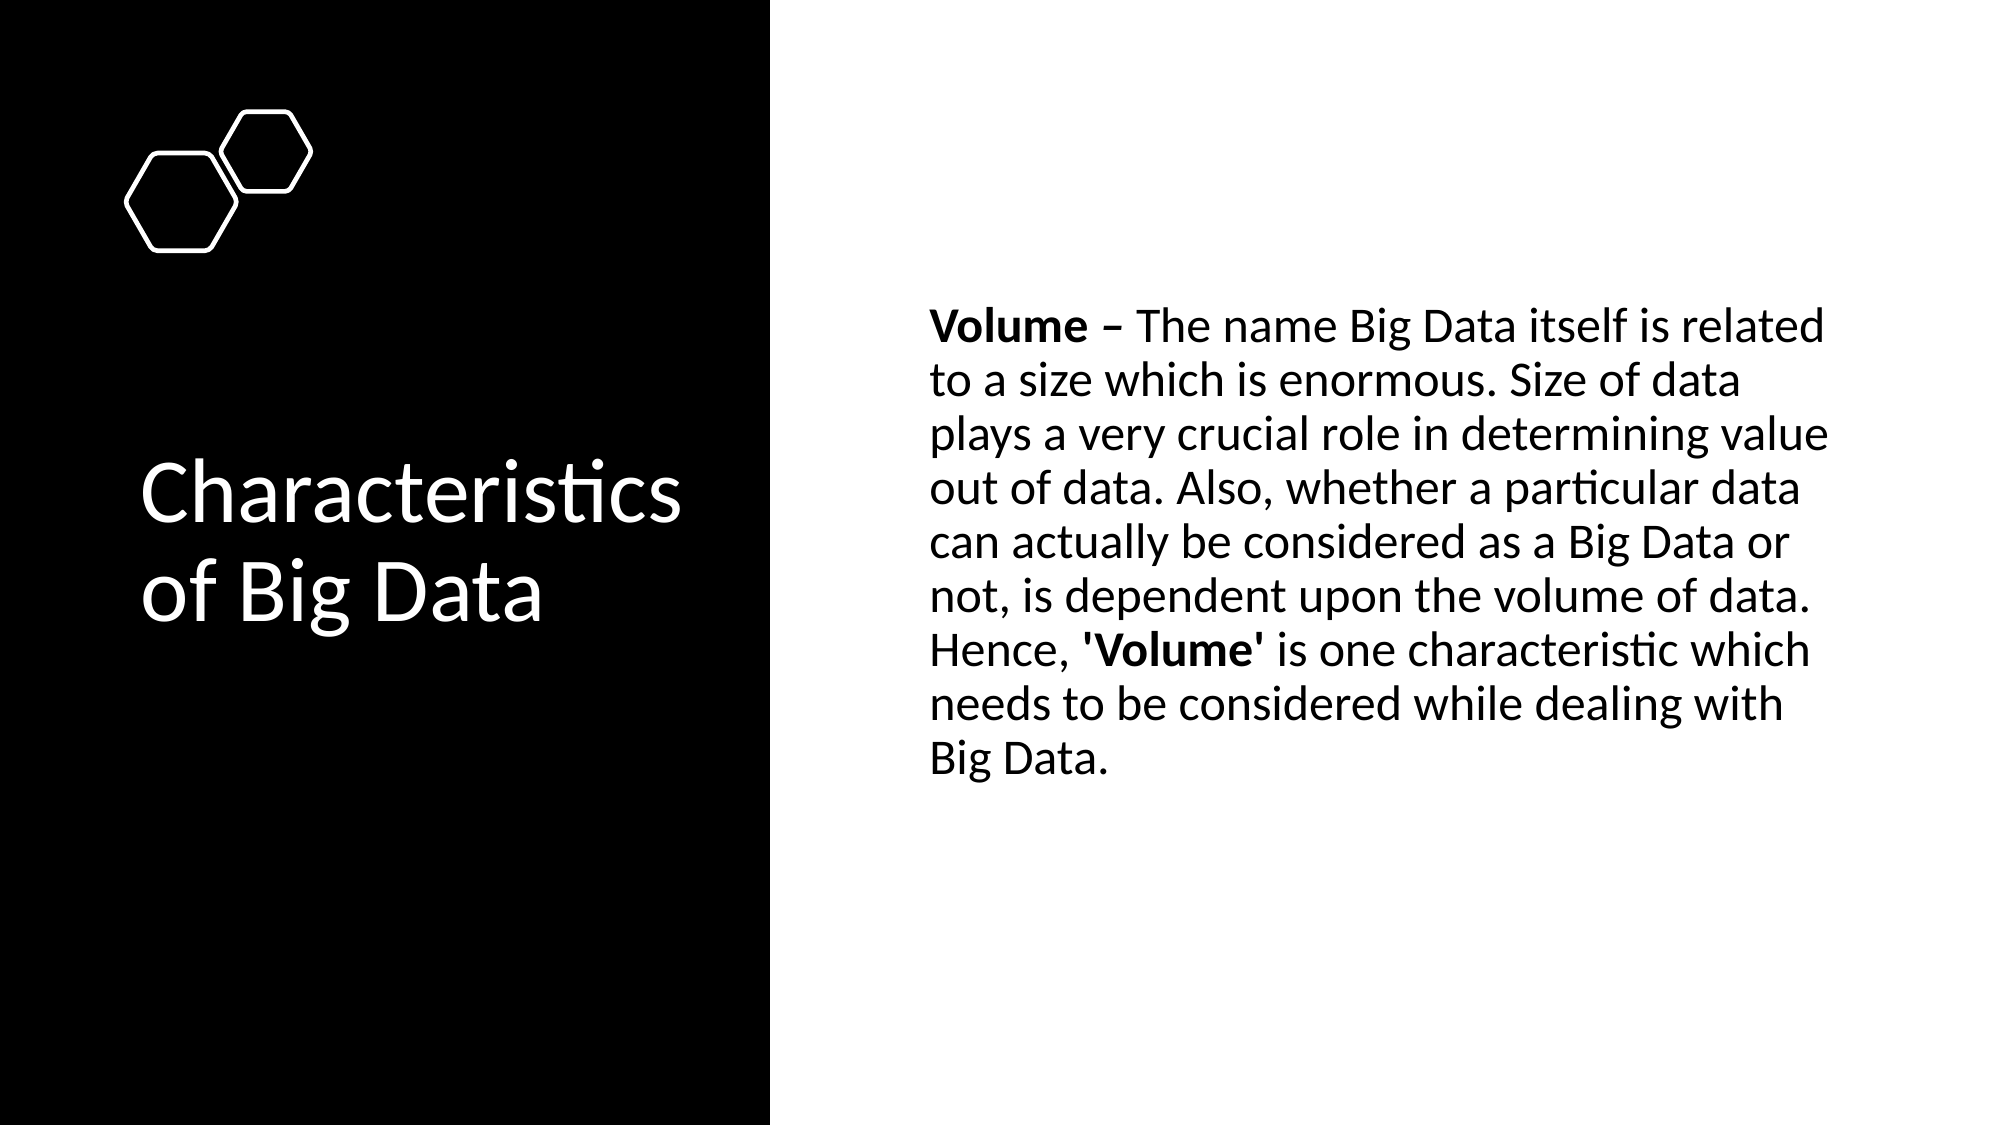

# Characteristics of Big Data
Volume – The name Big Data itself is related to a size which is enormous. Size of data plays a very crucial role in determining value out of data. Also, whether a particular data can actually be considered as a Big Data or not, is dependent upon the volume of data. Hence, 'Volume' is one characteristic which needs to be considered while dealing with Big Data.